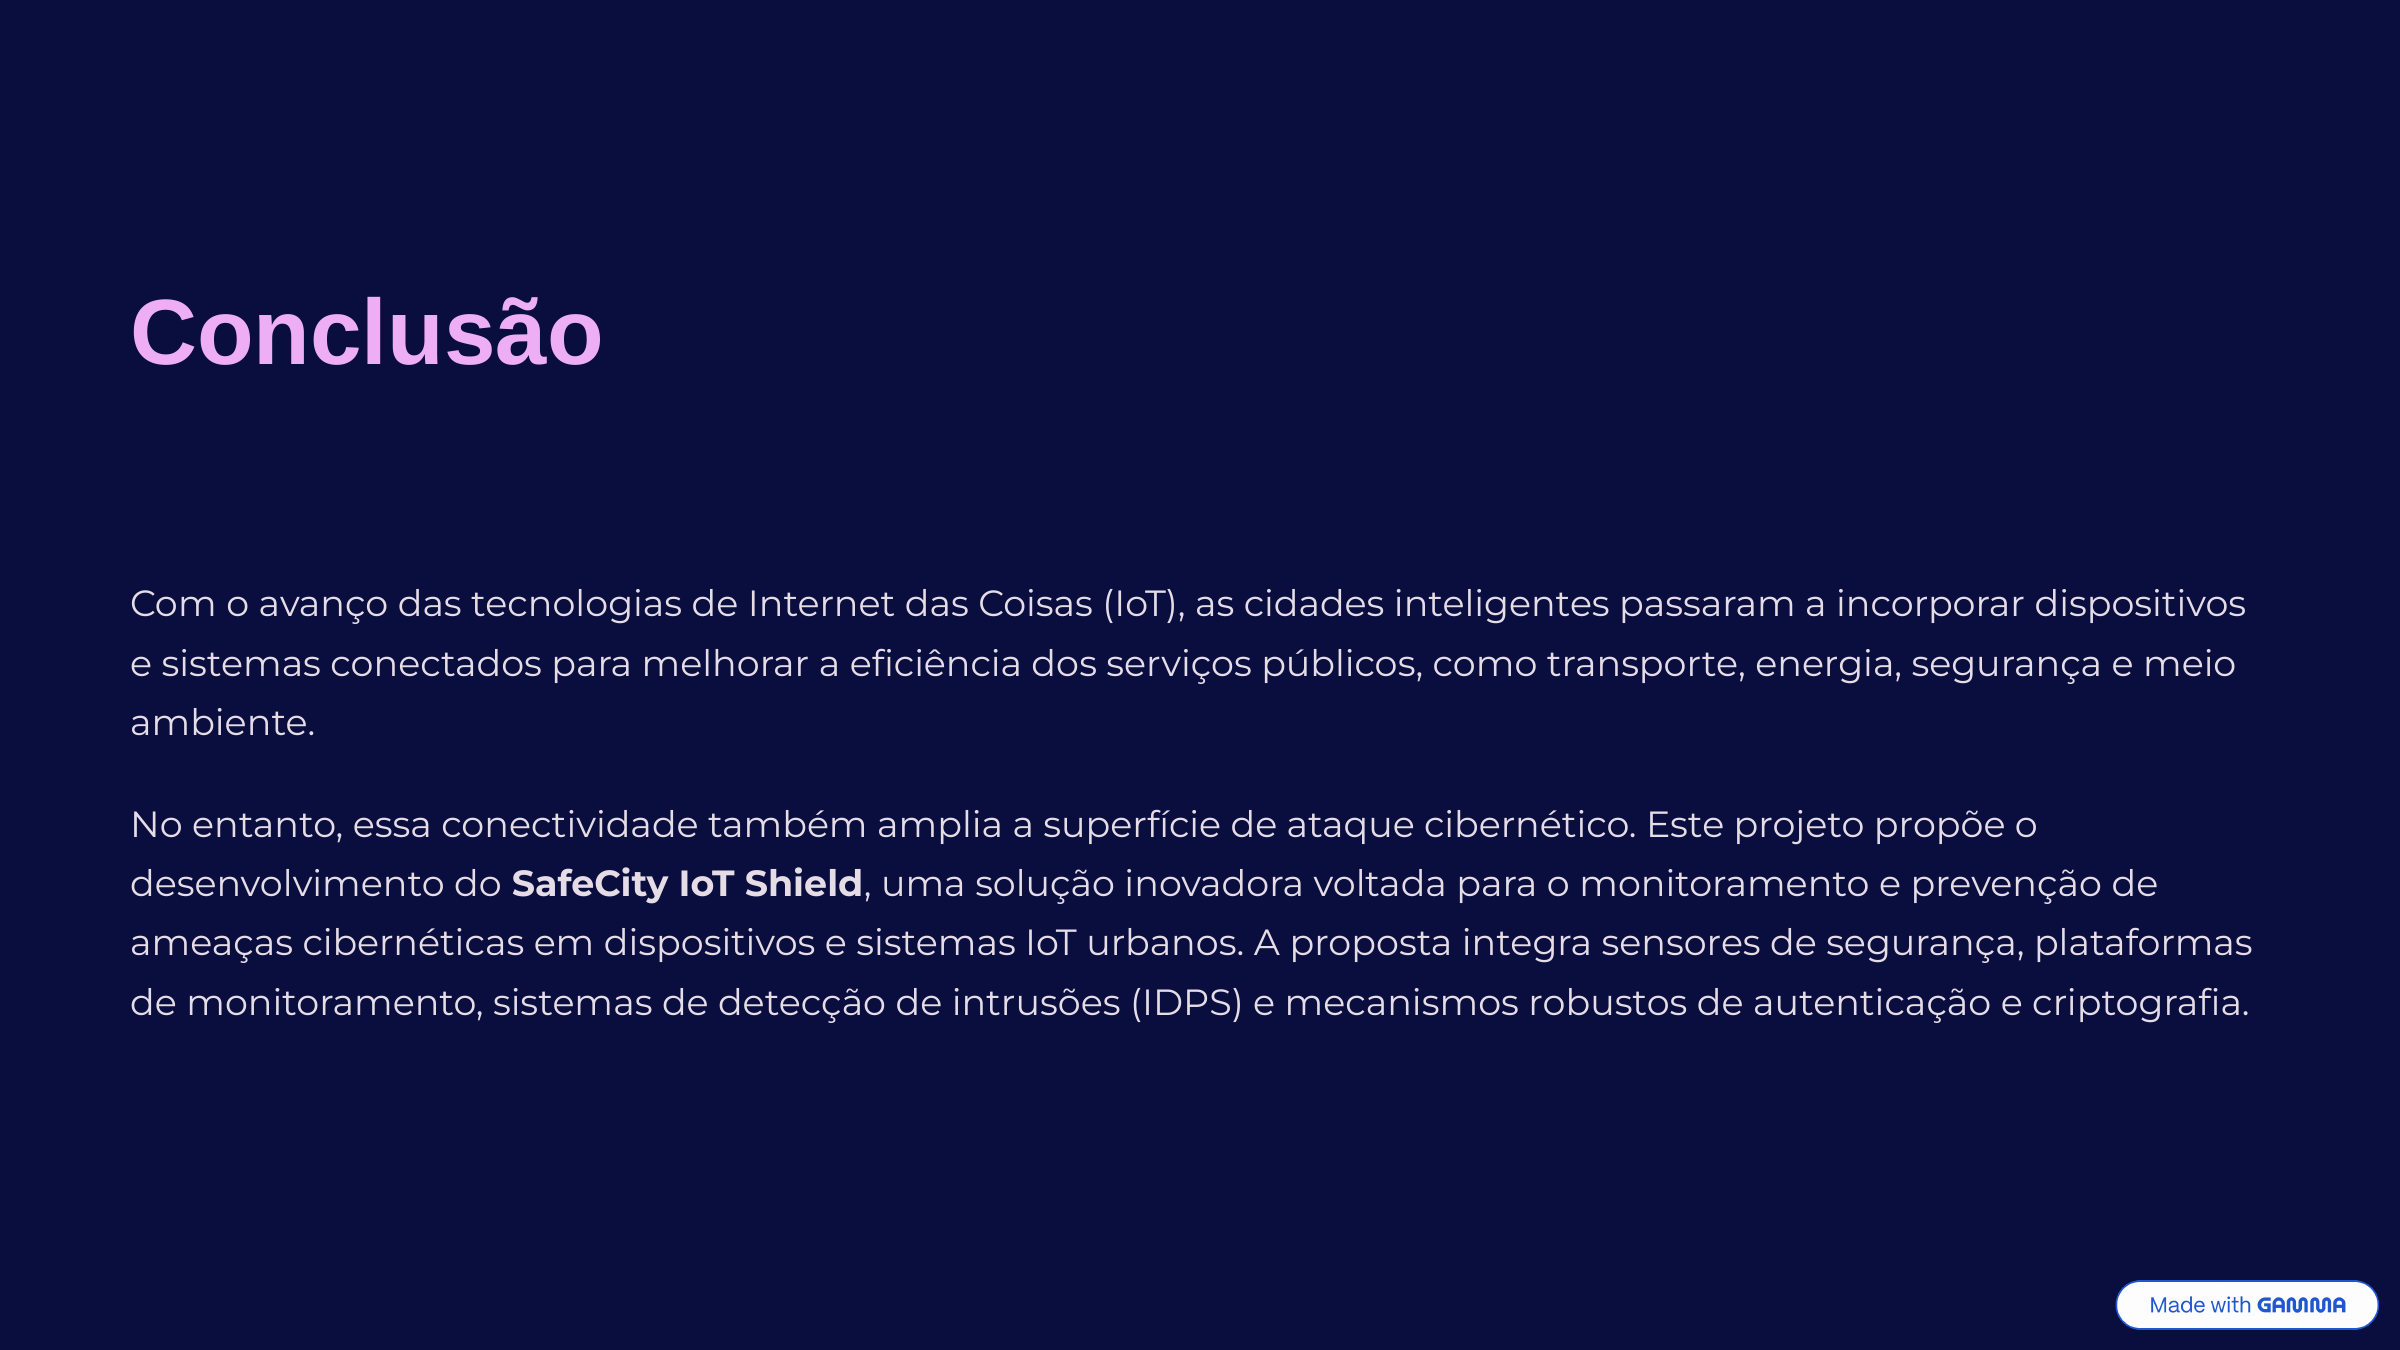

Conclusão

Com o avanço das tecnologias de Internet das Coisas (IoT), as cidades inteligentes passaram a incorporar dispositivos e sistemas conectados para melhorar a eficiência dos serviços públicos, como transporte, energia, segurança e meio ambiente.
No entanto, essa conectividade também amplia a superfície de ataque cibernético. Este projeto propõe o desenvolvimento do SafeCity IoT Shield, uma solução inovadora voltada para o monitoramento e prevenção de ameaças cibernéticas em dispositivos e sistemas IoT urbanos. A proposta integra sensores de segurança, plataformas de monitoramento, sistemas de detecção de intrusões (IDPS) e mecanismos robustos de autenticação e criptografia.